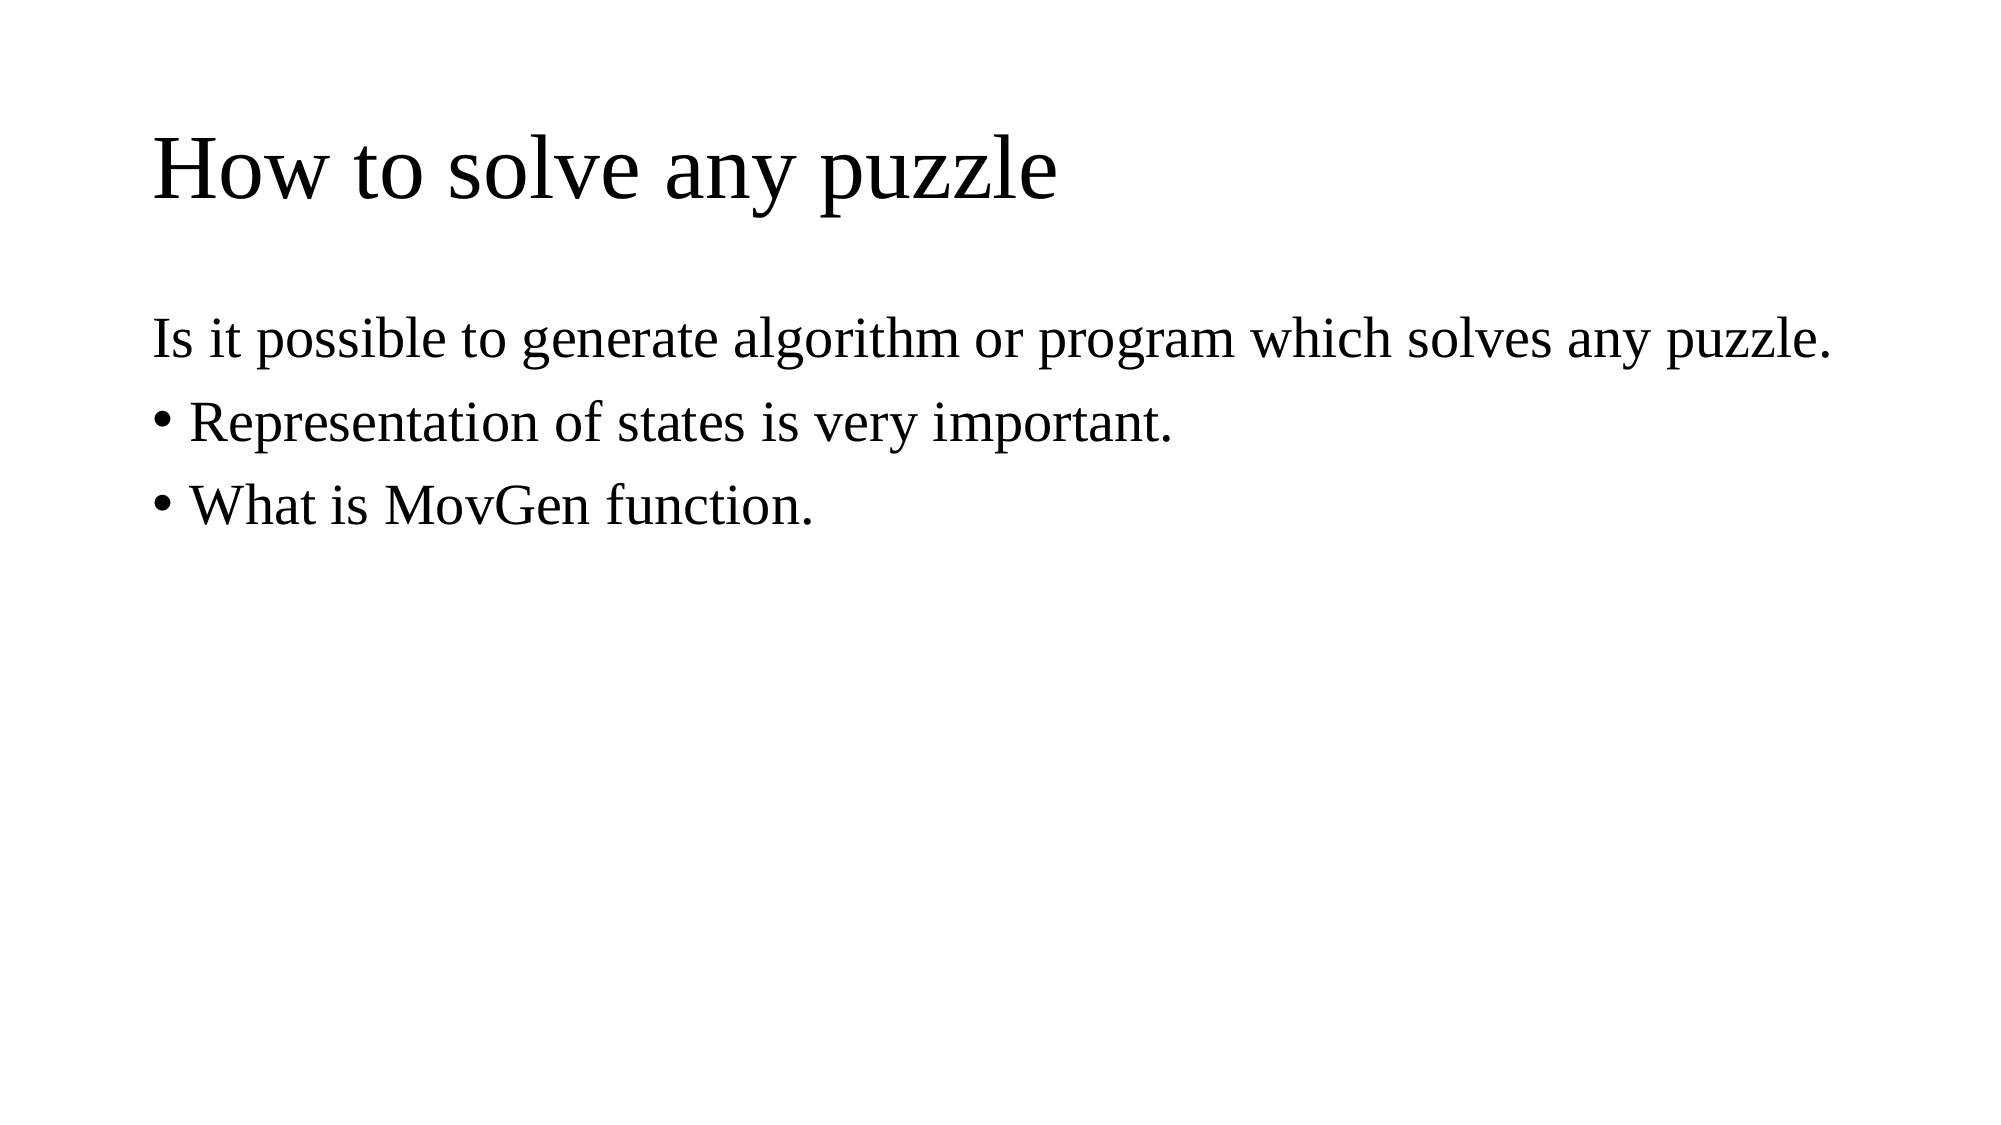

# How to solve any puzzle
Is it possible to generate algorithm or program which solves any puzzle.
Representation of states is very important.
What is MovGen function.